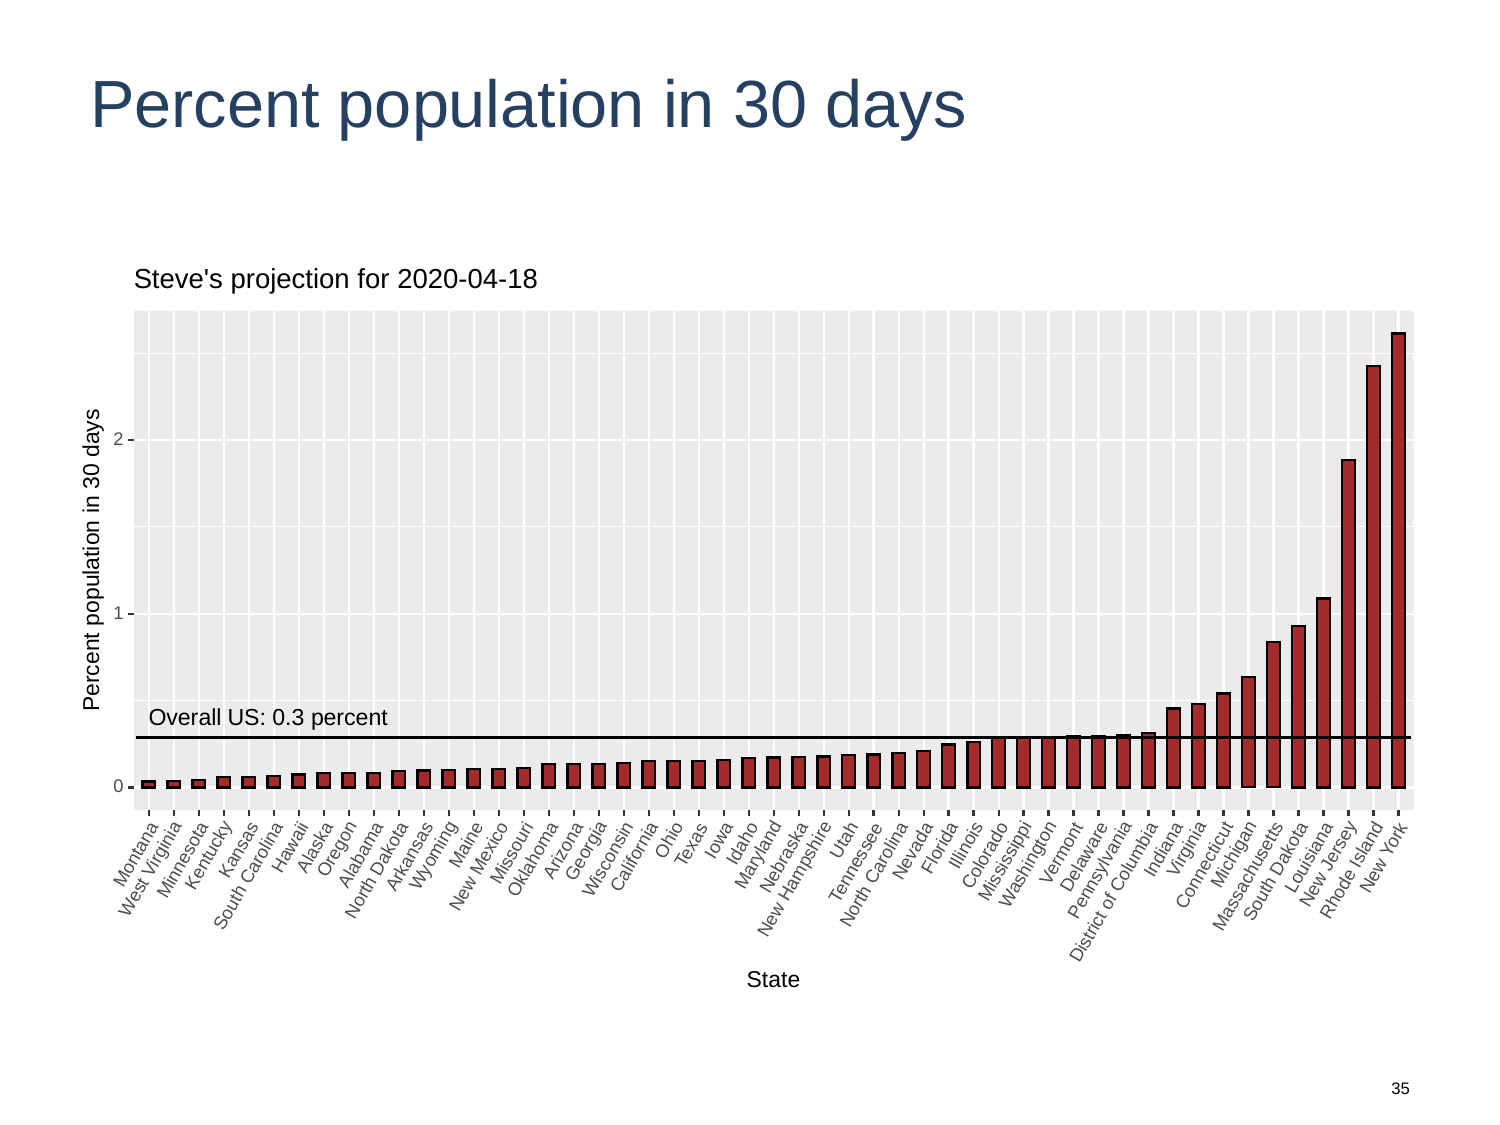

# Percent population in 30 days

Steve's projection for 2020-04-18

2

Percent population in 30 days

1

Overall US: 0.3 percent

0

Ohio
Utah
Iowa
Idaho
Texas
Maine
Illinois
Oregon
Virginia
Hawaii
Alaska
Florida
Georgia
Indiana
Kansas
Arizona
Nevada
Michigan
Missouri
Maryland
Kentucky
Vermont
Wyoming
Montana
Alabama
Colorado
Arkansas
California
Delaware
Nebraska
Louisiana
New York
Mississippi
Oklahoma
Wisconsin
Minnesota
New Jersey
Washington
Tennessee
Connecticut
New Mexico
West Virginia
Pennsylvania
North Dakota
Rhode Island
South Dakota
North Carolina
South Carolina
Massachusetts
New Hampshire
District of Columbia
State
35